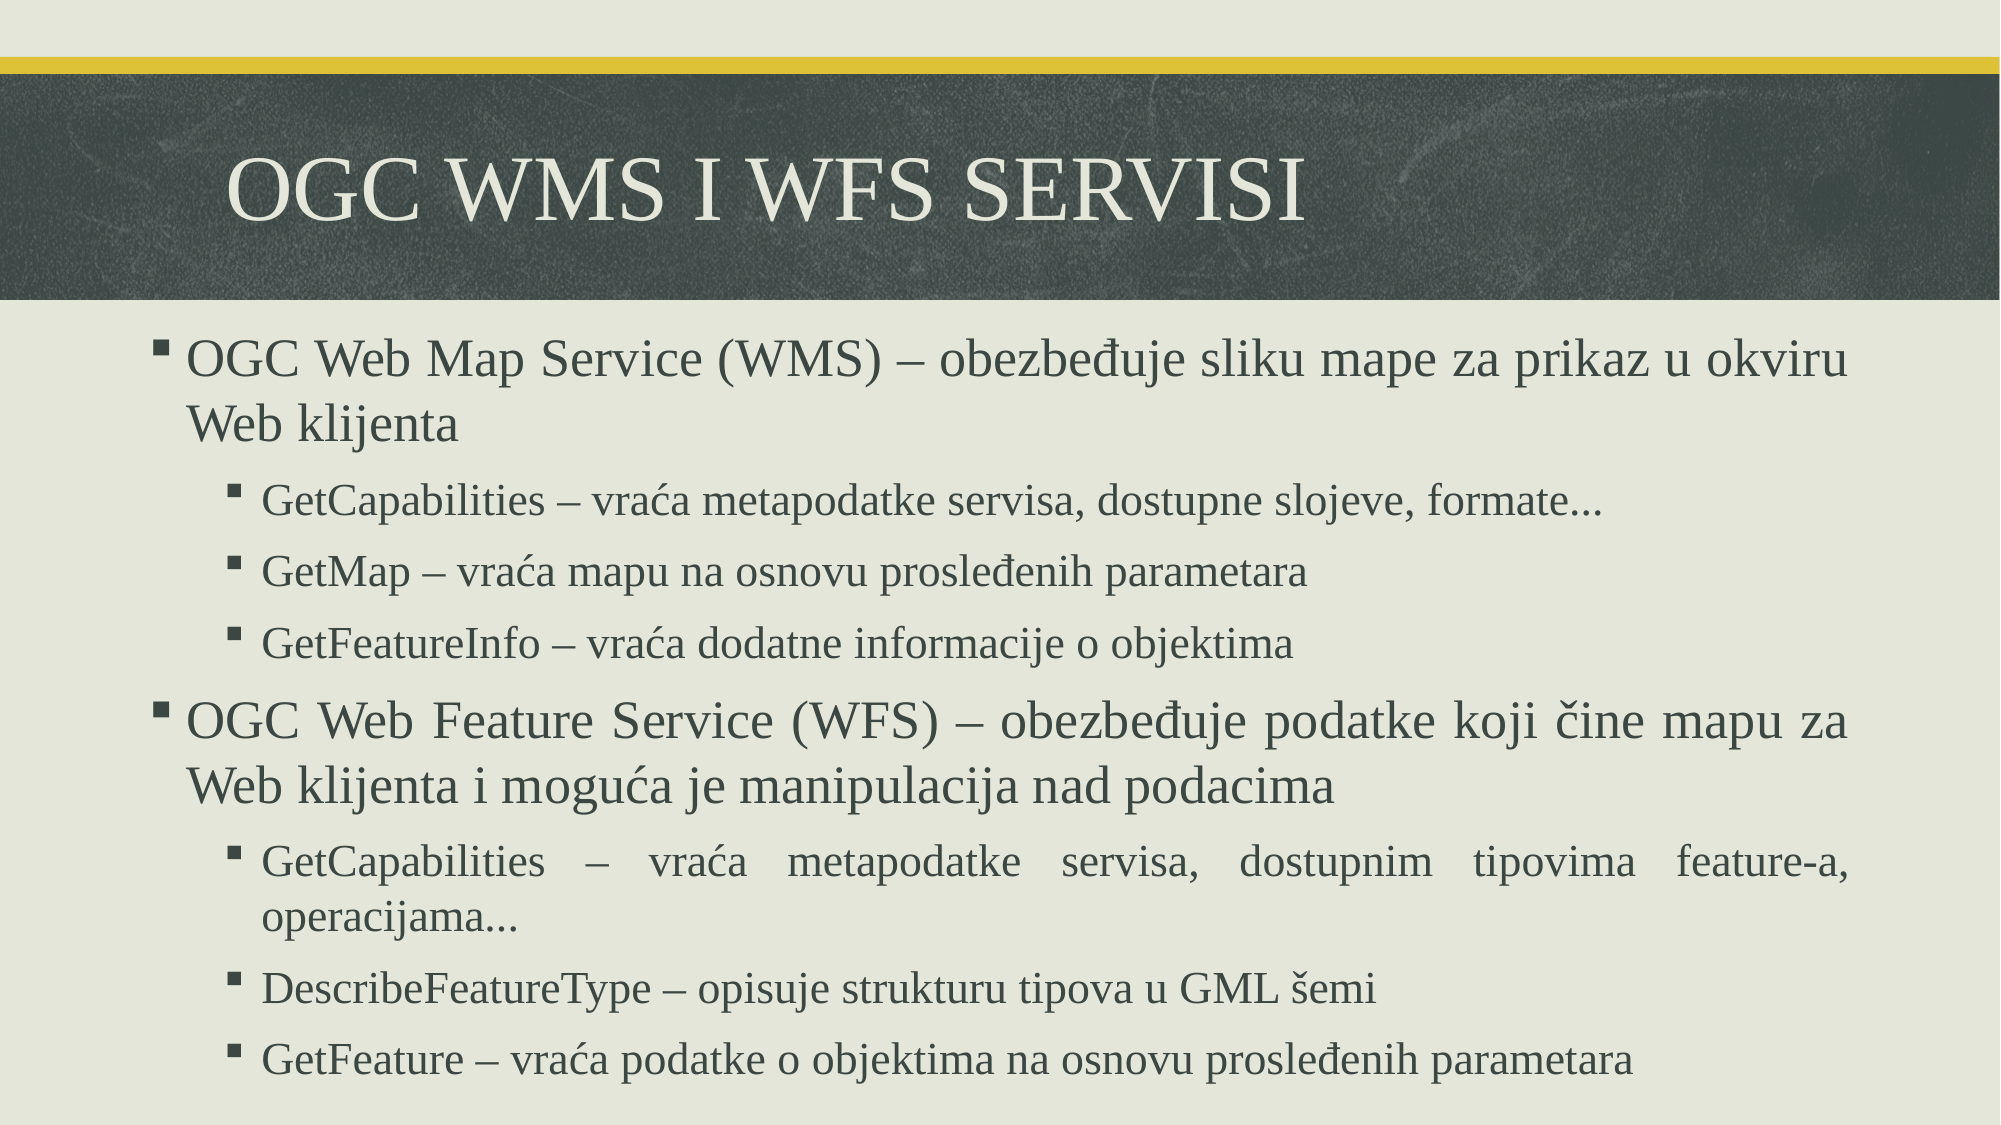

# OGC WMS I WFS SERVISI
OGC Web Map Service (WMS) – obezbeđuje sliku mape za prikaz u okviru Web klijenta
GetCapabilities – vraća metapodatke servisa, dostupne slojeve, formate...
GetMap – vraća mapu na osnovu prosleđenih parametara
GetFeatureInfo – vraća dodatne informacije o objektima
OGC Web Feature Service (WFS) – obezbeđuje podatke koji čine mapu za Web klijenta i moguća je manipulacija nad podacima
GetCapabilities – vraća metapodatke servisa, dostupnim tipovima feature-a, operacijama...
DescribeFeatureType – opisuje strukturu tipova u GML šemi
GetFeature – vraća podatke o objektima na osnovu prosleđenih parametara